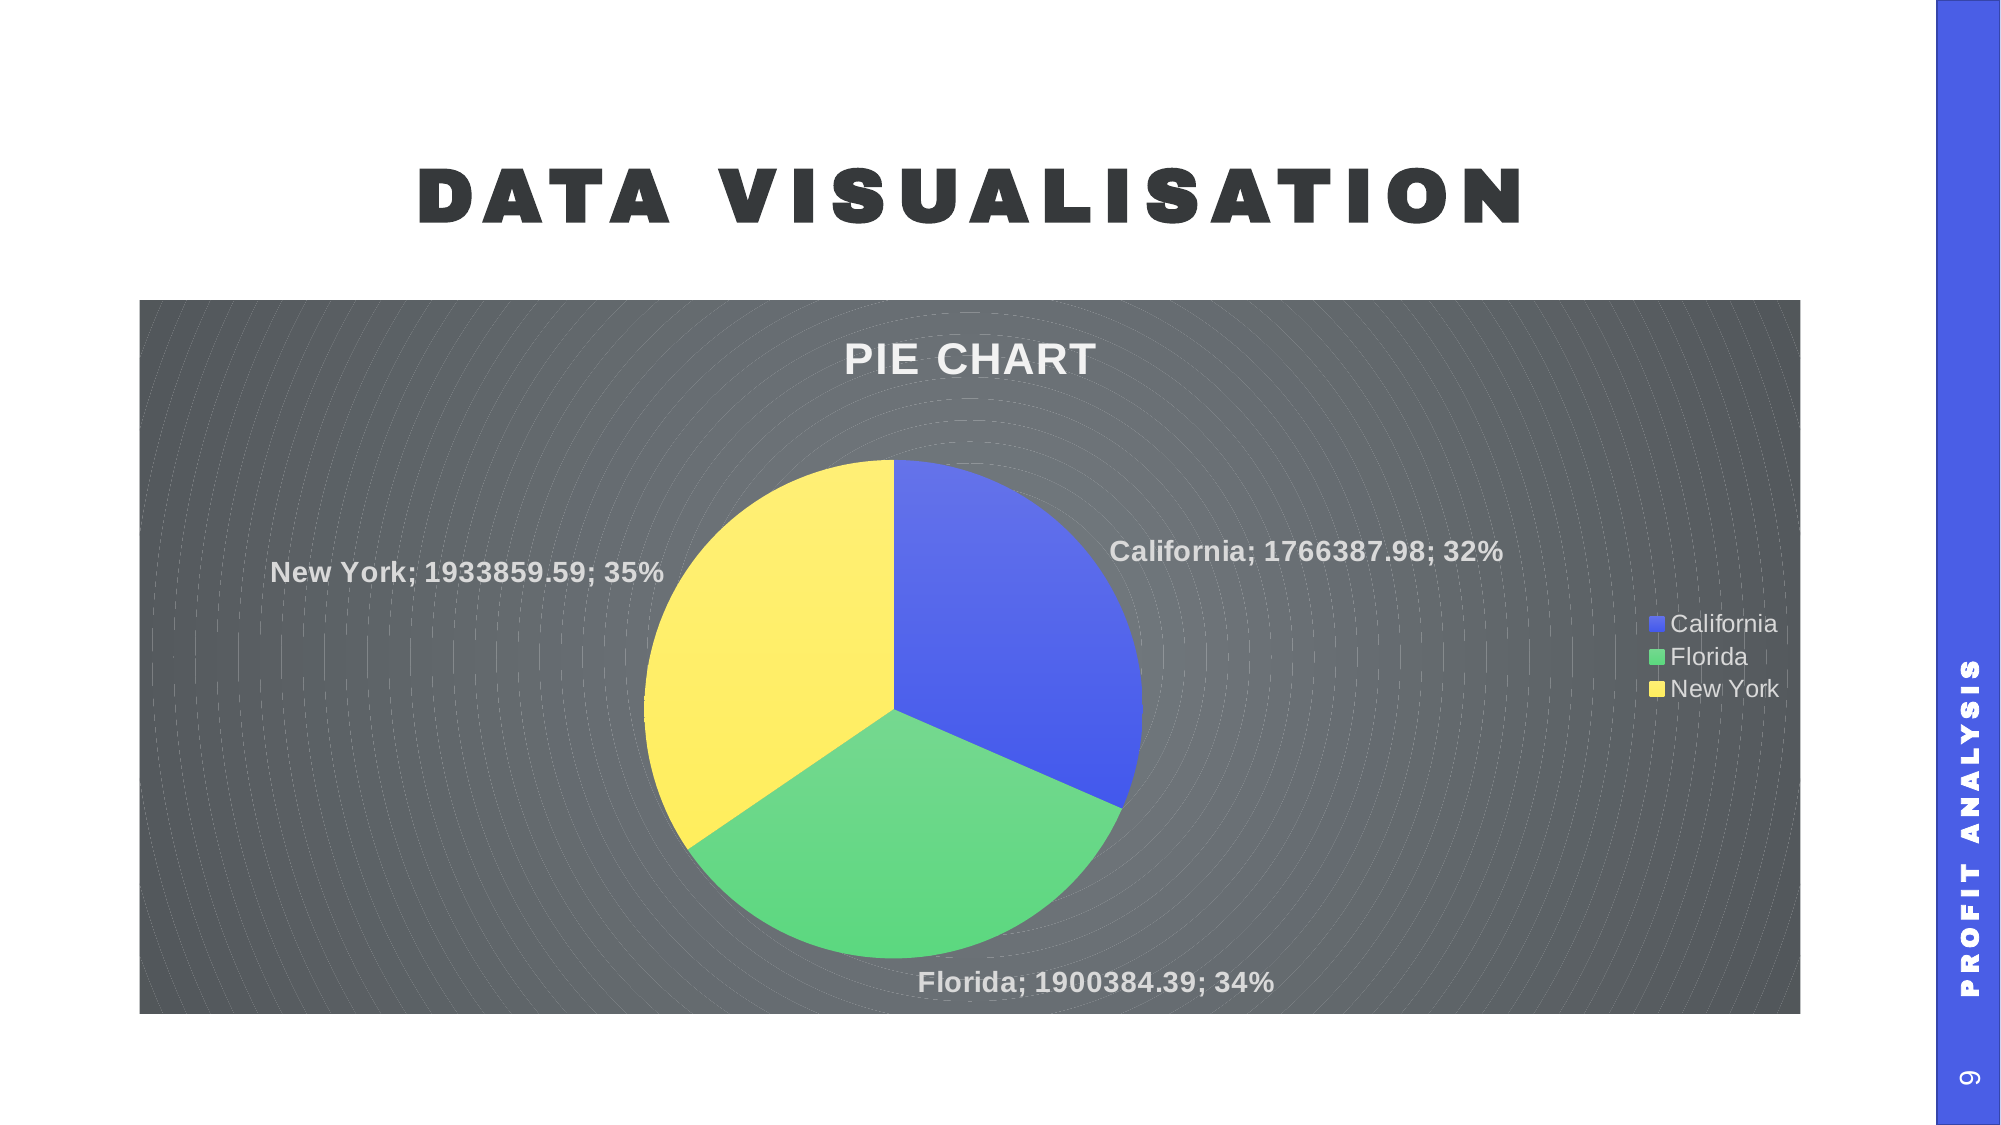

# DATA VISUALISATION

### Chart: PIE CHART

| Category | Total |
|---|---|
| California | 1766387.98 |
| Florida | 1900384.3900000001 |
| New York | 1933859.59 |
Profit analysis
9